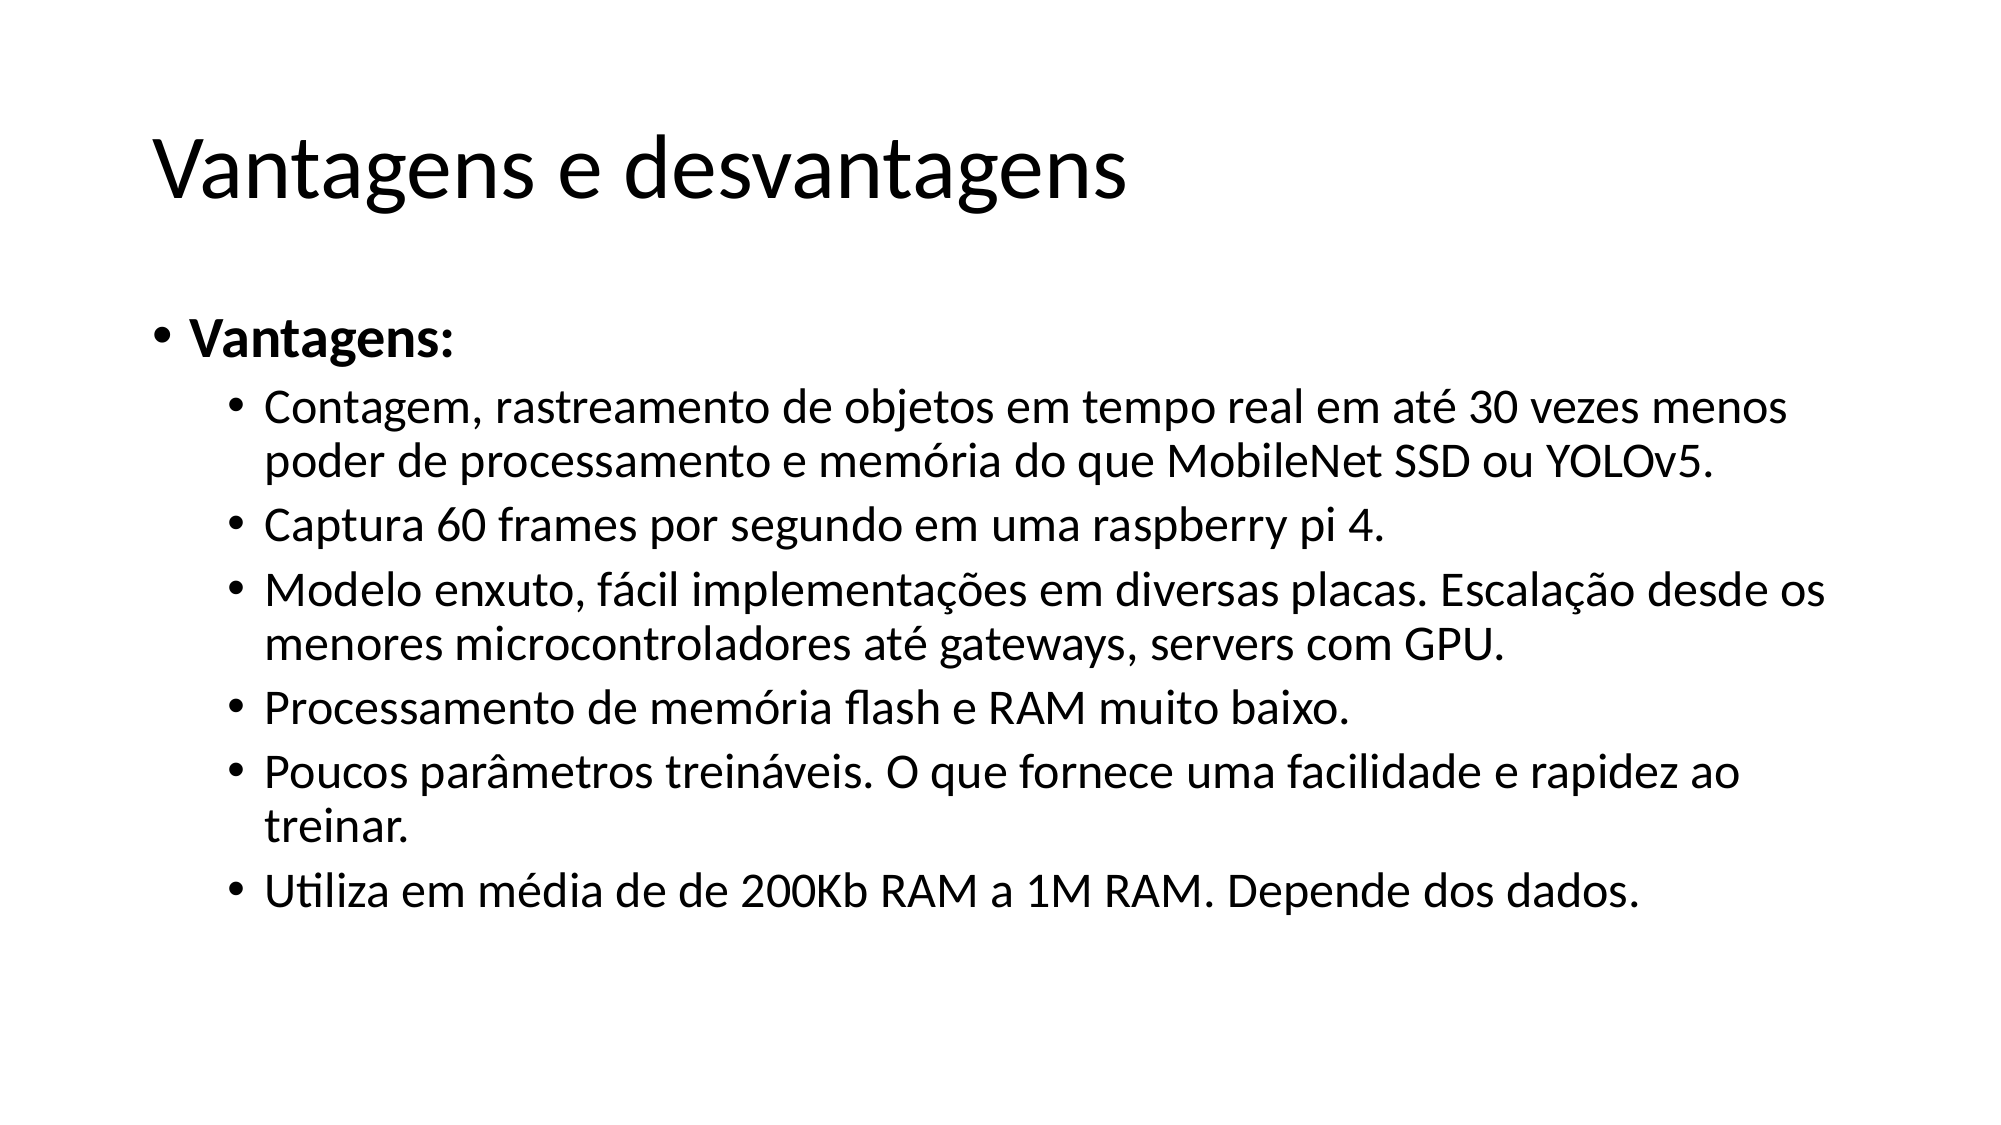

# Vantagens e desvantagens
Vantagens:
Contagem, rastreamento de objetos em tempo real em até 30 vezes menos poder de processamento e memória do que MobileNet SSD ou YOLOv5.
Captura 60 frames por segundo em uma raspberry pi 4.
Modelo enxuto, fácil implementações em diversas placas. Escalação desde os menores microcontroladores até gateways, servers com GPU.
Processamento de memória flash e RAM muito baixo.
Poucos parâmetros treináveis. O que fornece uma facilidade e rapidez ao treinar.
Utiliza em média de de 200Kb RAM a 1M RAM. Depende dos dados.